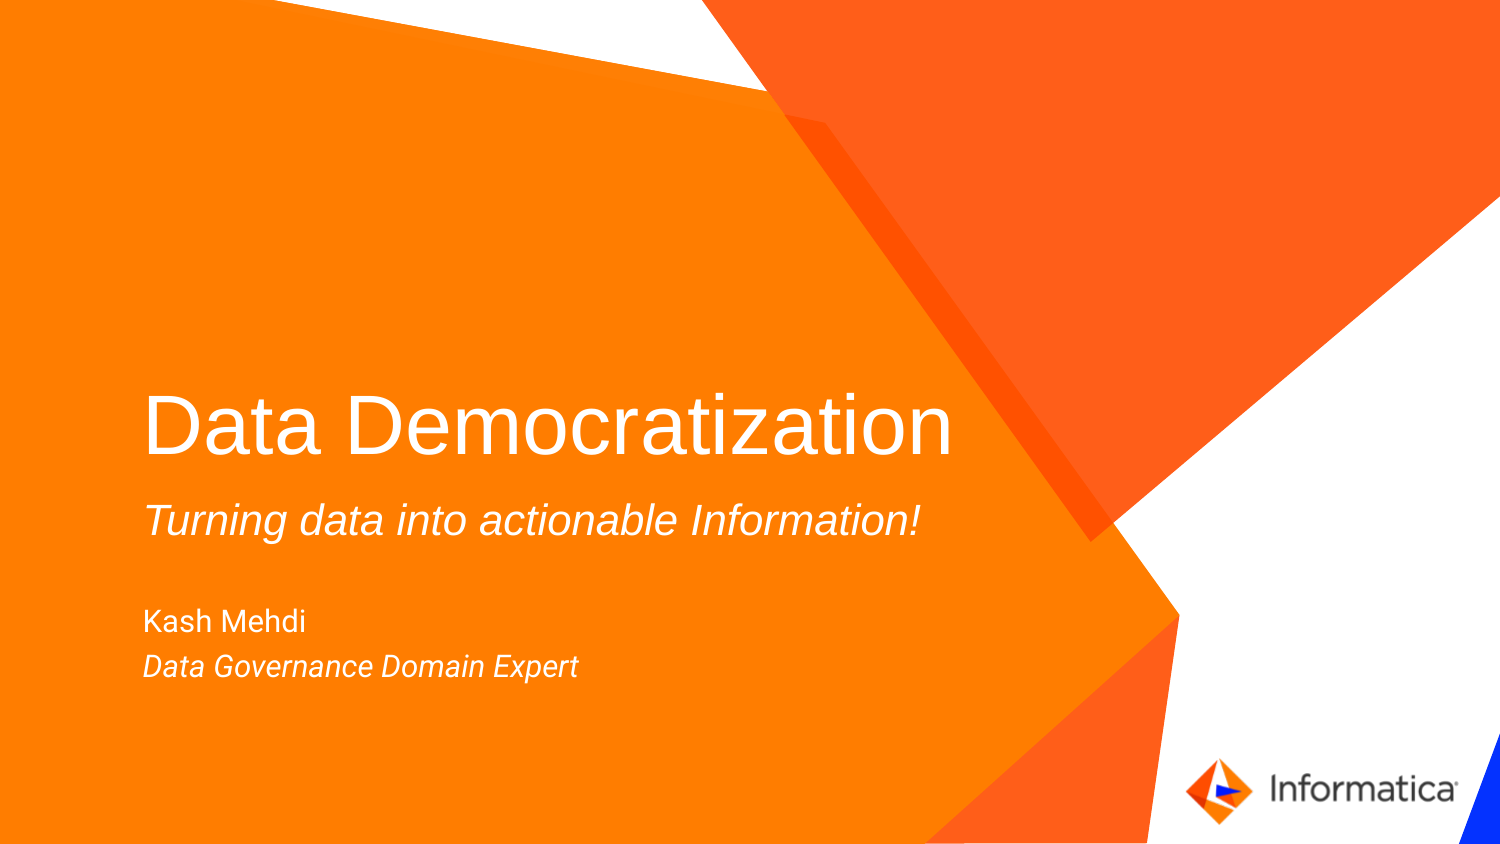

Data Democratization
Turning data into actionable Information!
Kash Mehdi
Data Governance Domain Expert